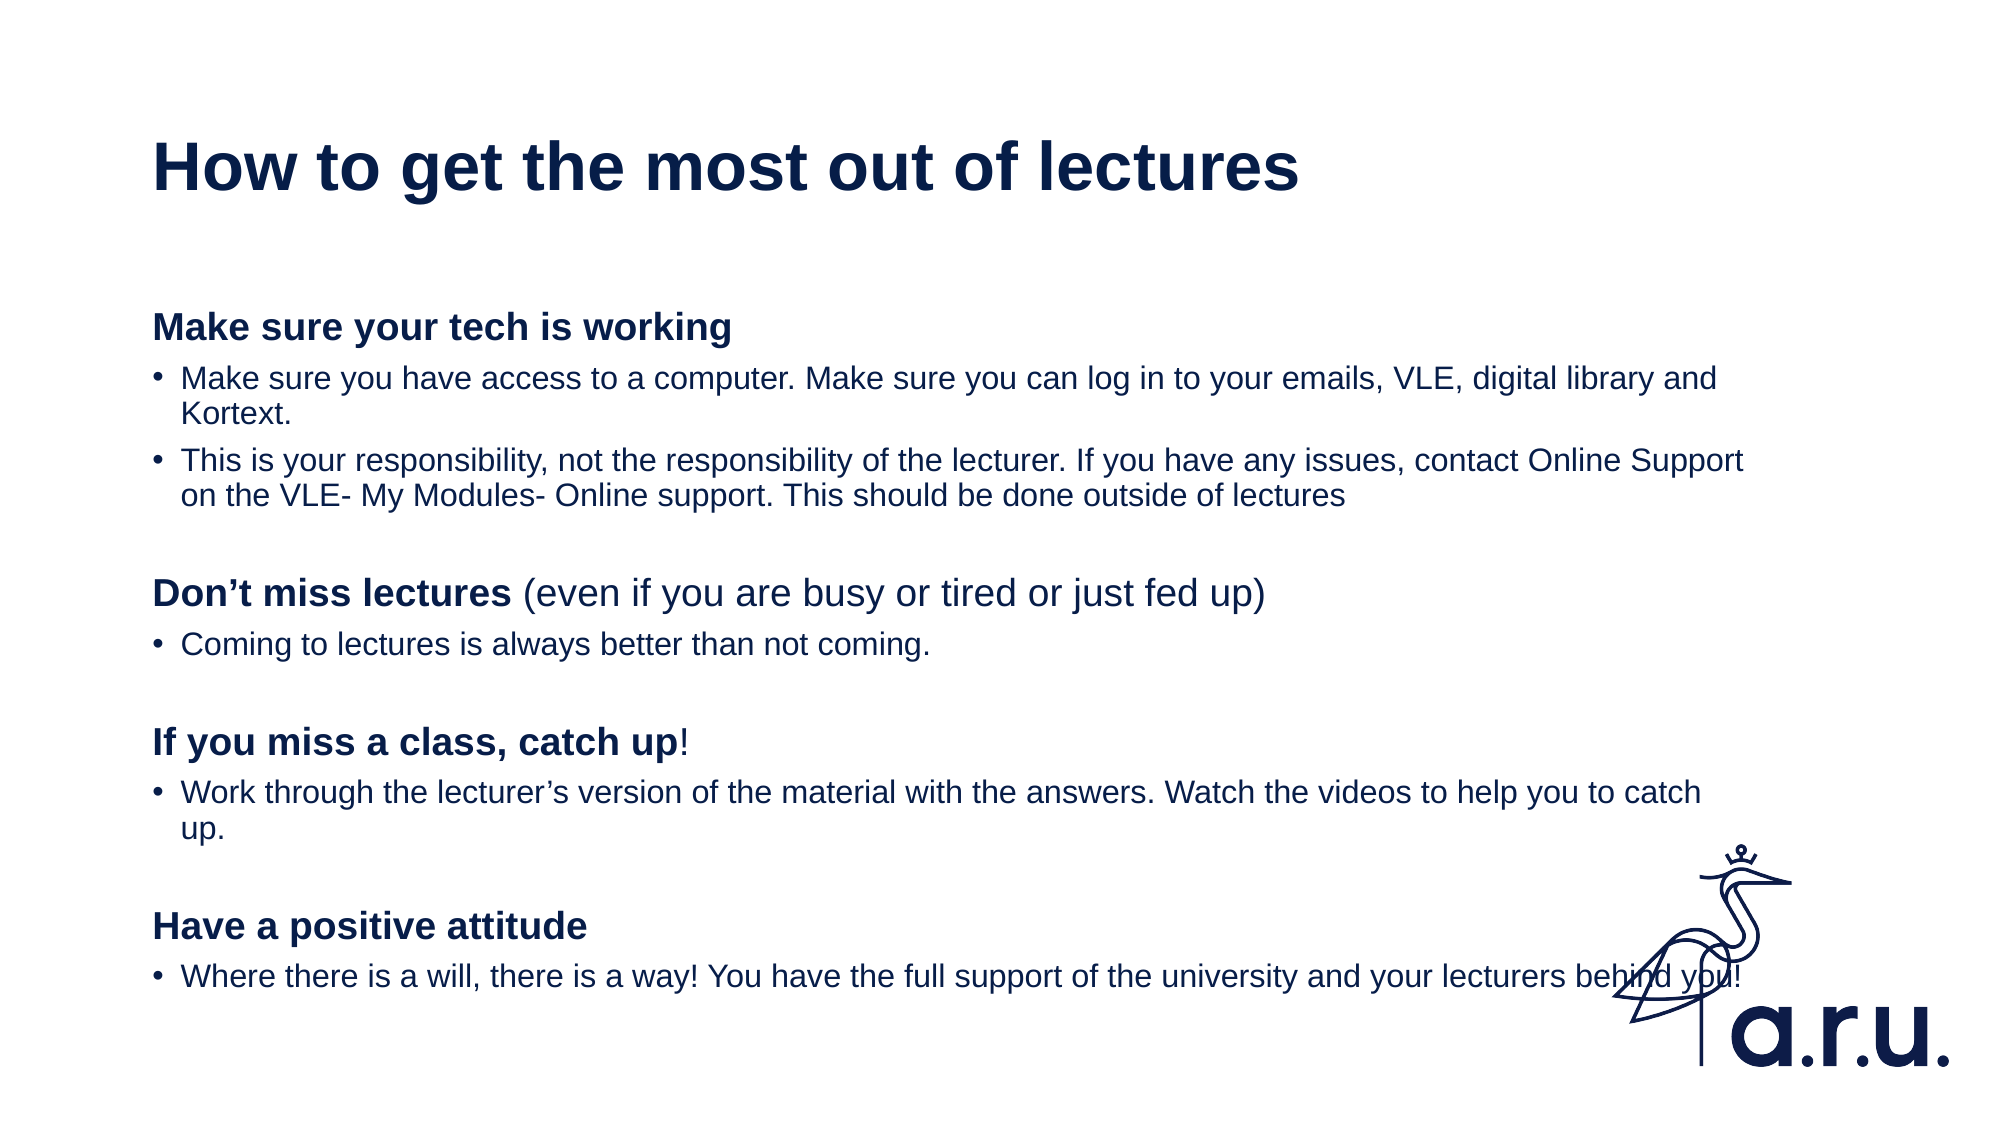

# How to get the most out of lectures
Make sure your tech is working
Make sure you have access to a computer. Make sure you can log in to your emails, VLE, digital library and Kortext.
This is your responsibility, not the responsibility of the lecturer. If you have any issues, contact Online Support on the VLE- My Modules- Online support. This should be done outside of lectures

Don’t miss lectures (even if you are busy or tired or just fed up)
Coming to lectures is always better than not coming.

If you miss a class, catch up!
Work through the lecturer’s version of the material with the answers. Watch the videos to help you to catch up.

Have a positive attitude
Where there is a will, there is a way! You have the full support of the university and your lecturers behind you!